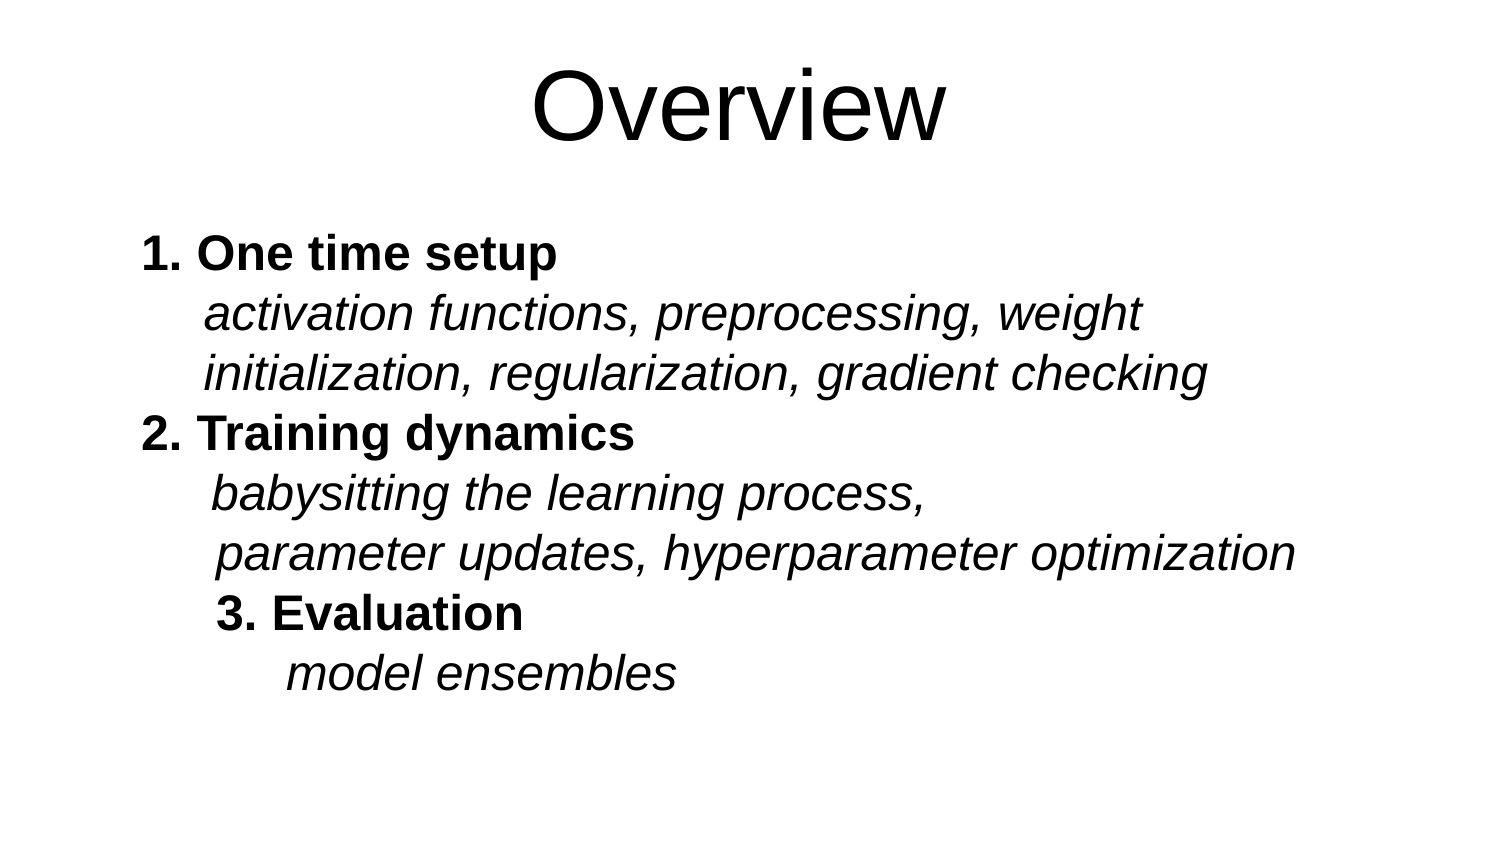

Overview

1. One time setup
activation functions, preprocessing, weight initialization, regularization, gradient checking
2. Training dynamics
     babysitting the learning process,
parameter updates, hyperparameter optimization
3. Evaluation
     model ensembles